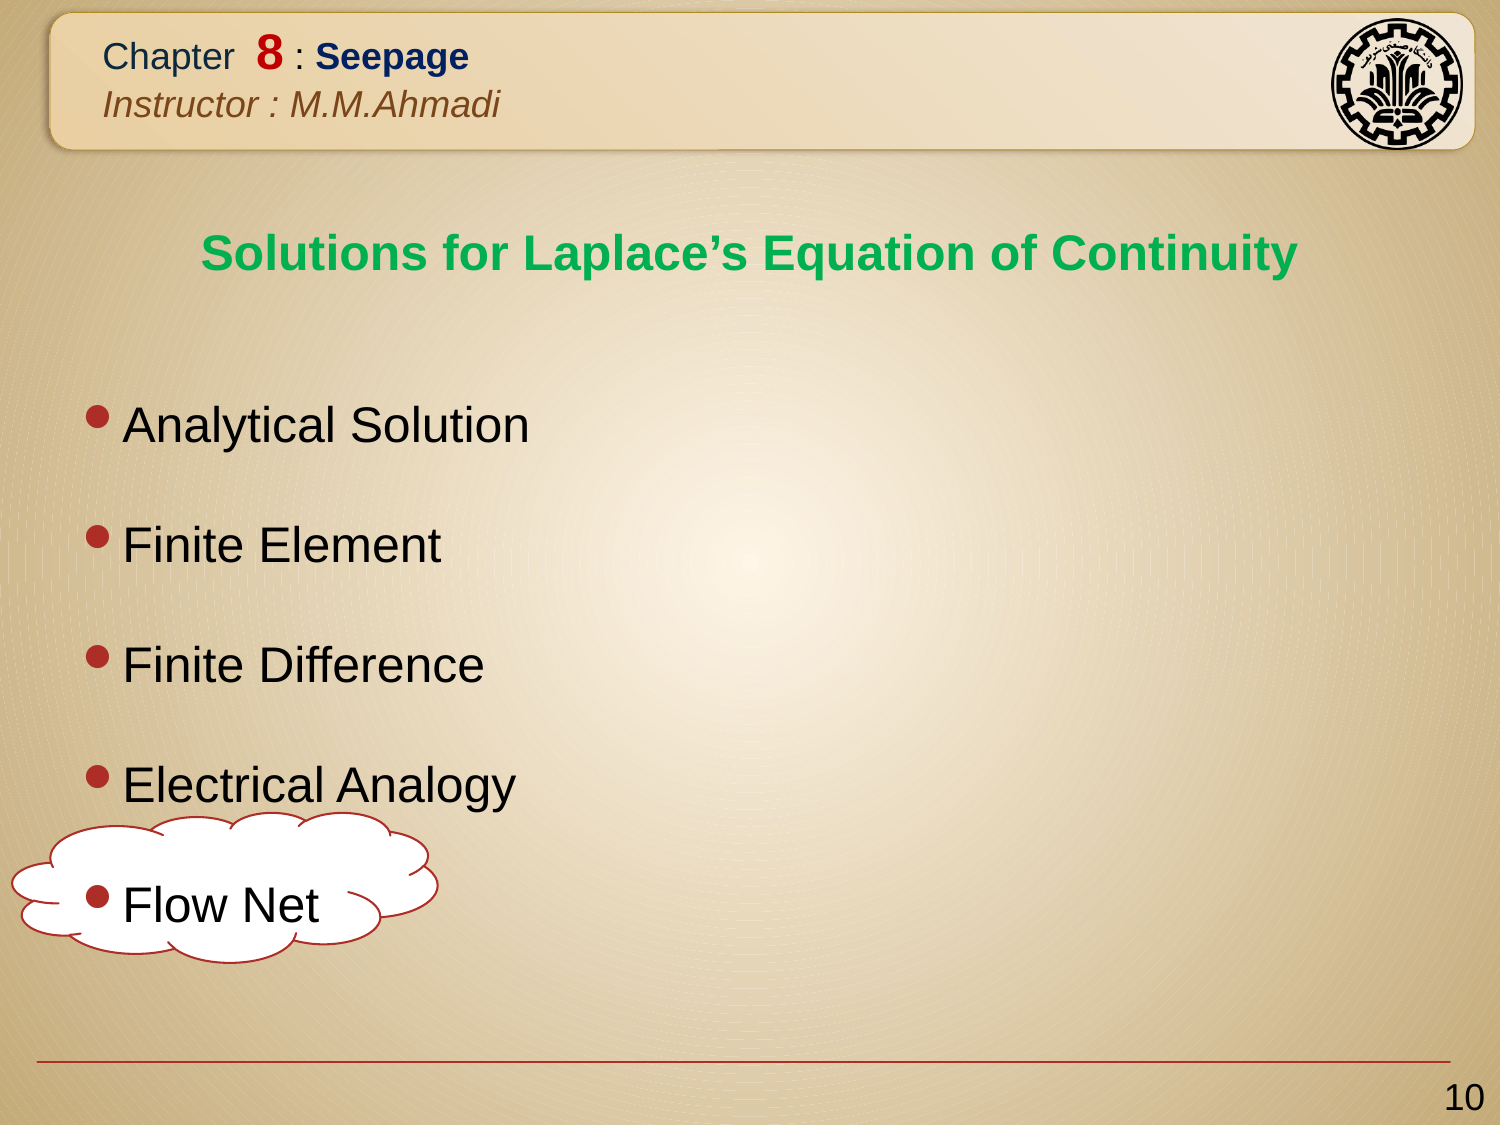

# Solutions for Laplace’s Equation of Continuity
Analytical Solution
Finite Element
Finite Difference
Electrical Analogy
Flow Net

10